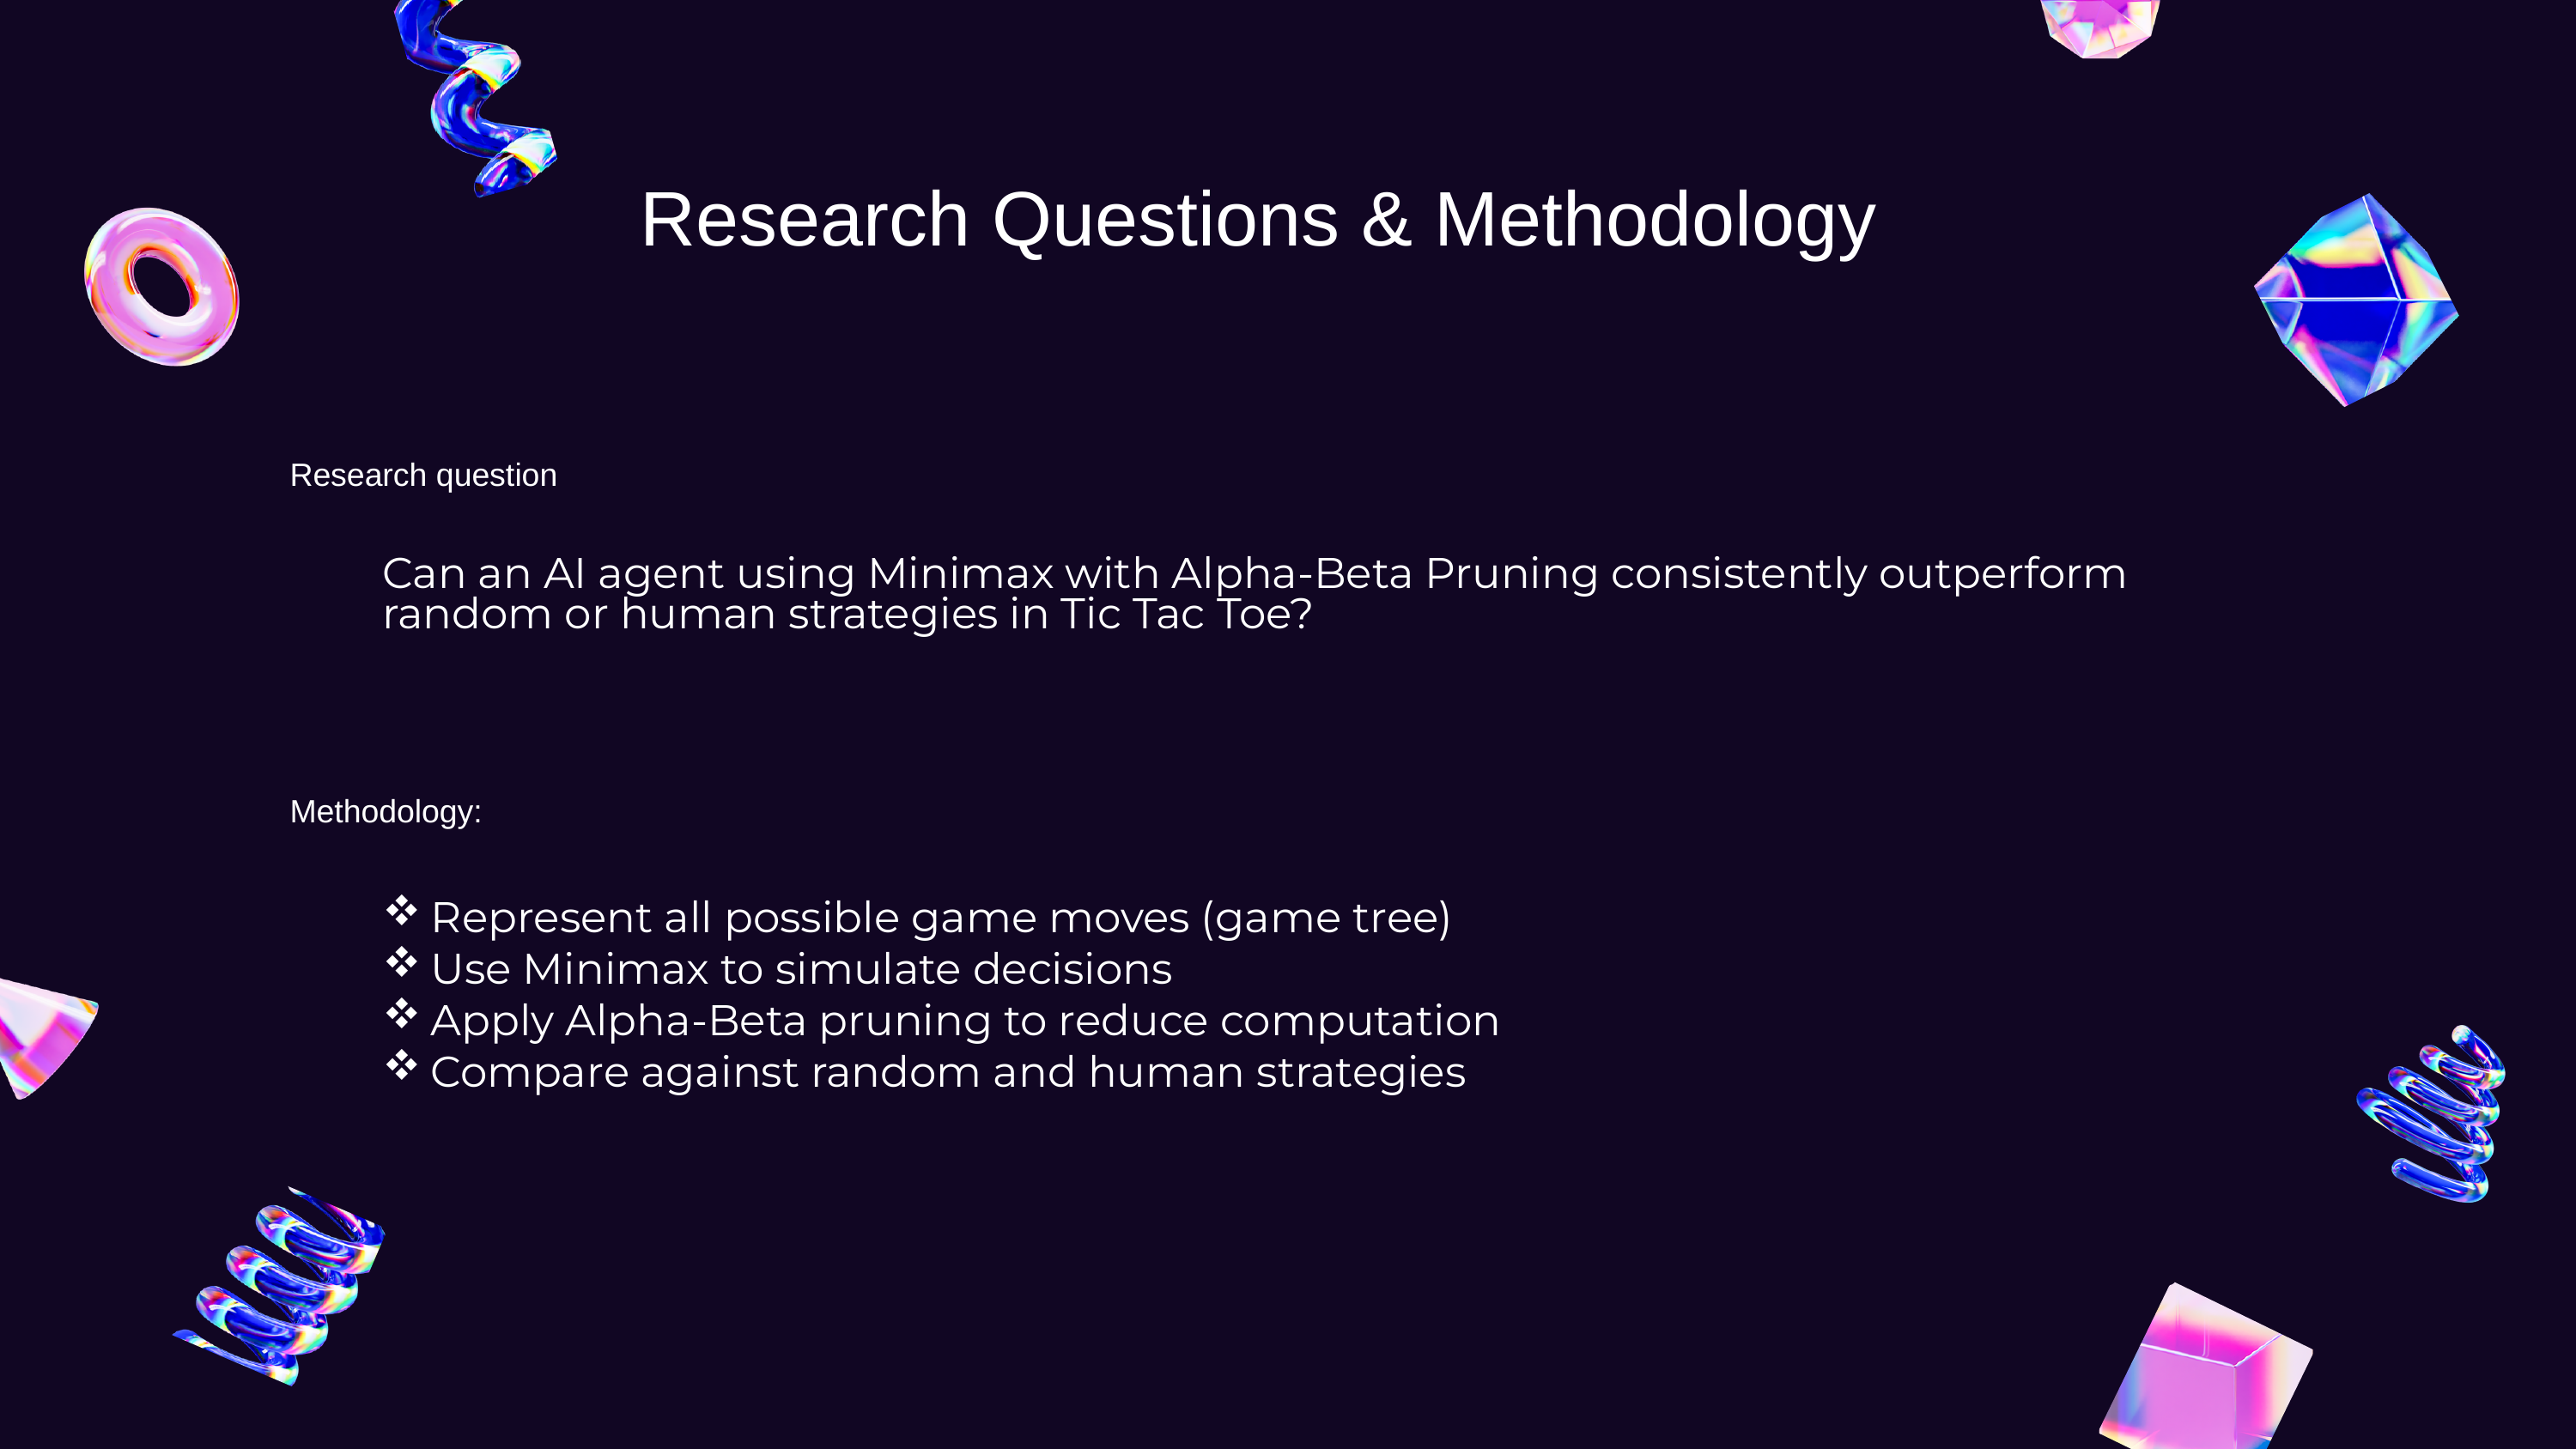

Research Questions & Methodology

Research question
Can an AI agent using Minimax with Alpha-Beta Pruning consistently outperform random or human strategies in Tic Tac Toe?
Methodology:
Represent all possible game moves (game tree)
Use Minimax to simulate decisions
Apply Alpha-Beta pruning to reduce computation
Compare against random and human strategies